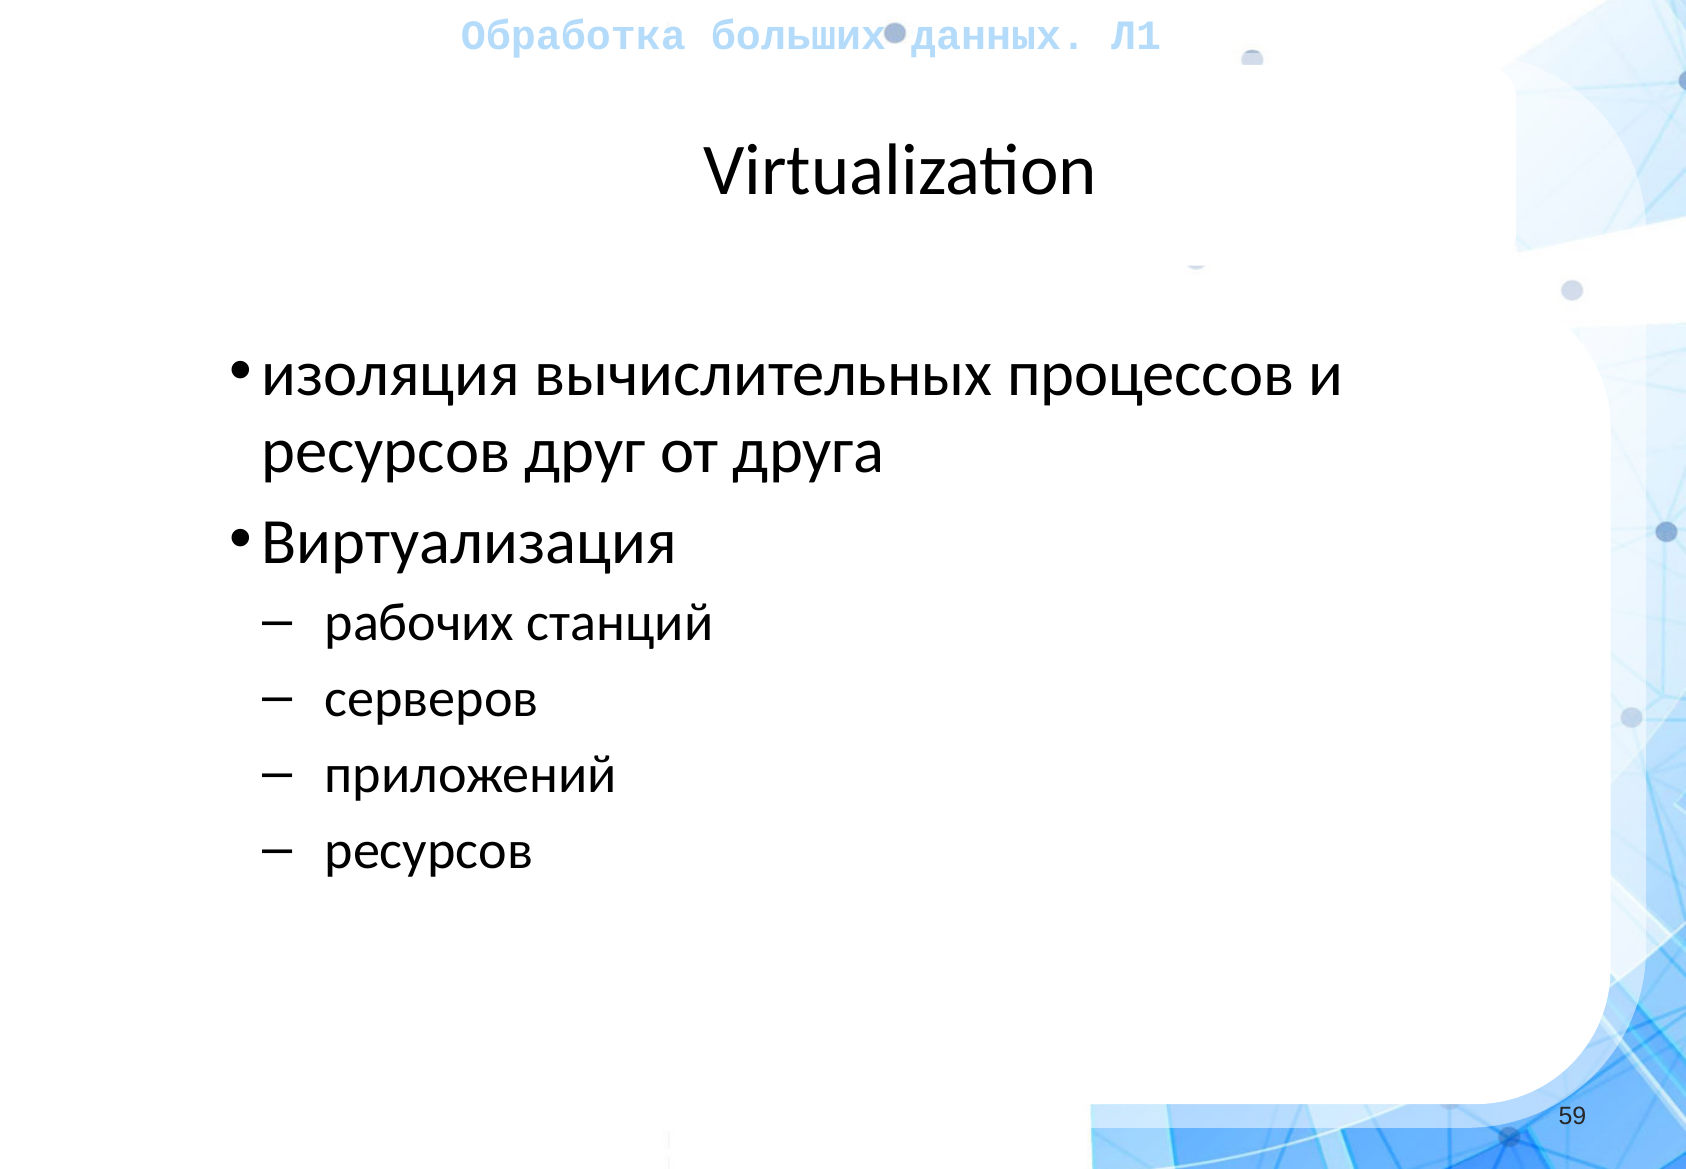

Обработка больших данных. Л1

Virtualization
изоляция вычислительных процессов и ресурсов друг от друга
Виртуализация
рабочих станций
серверов
приложений
ресурсов

59